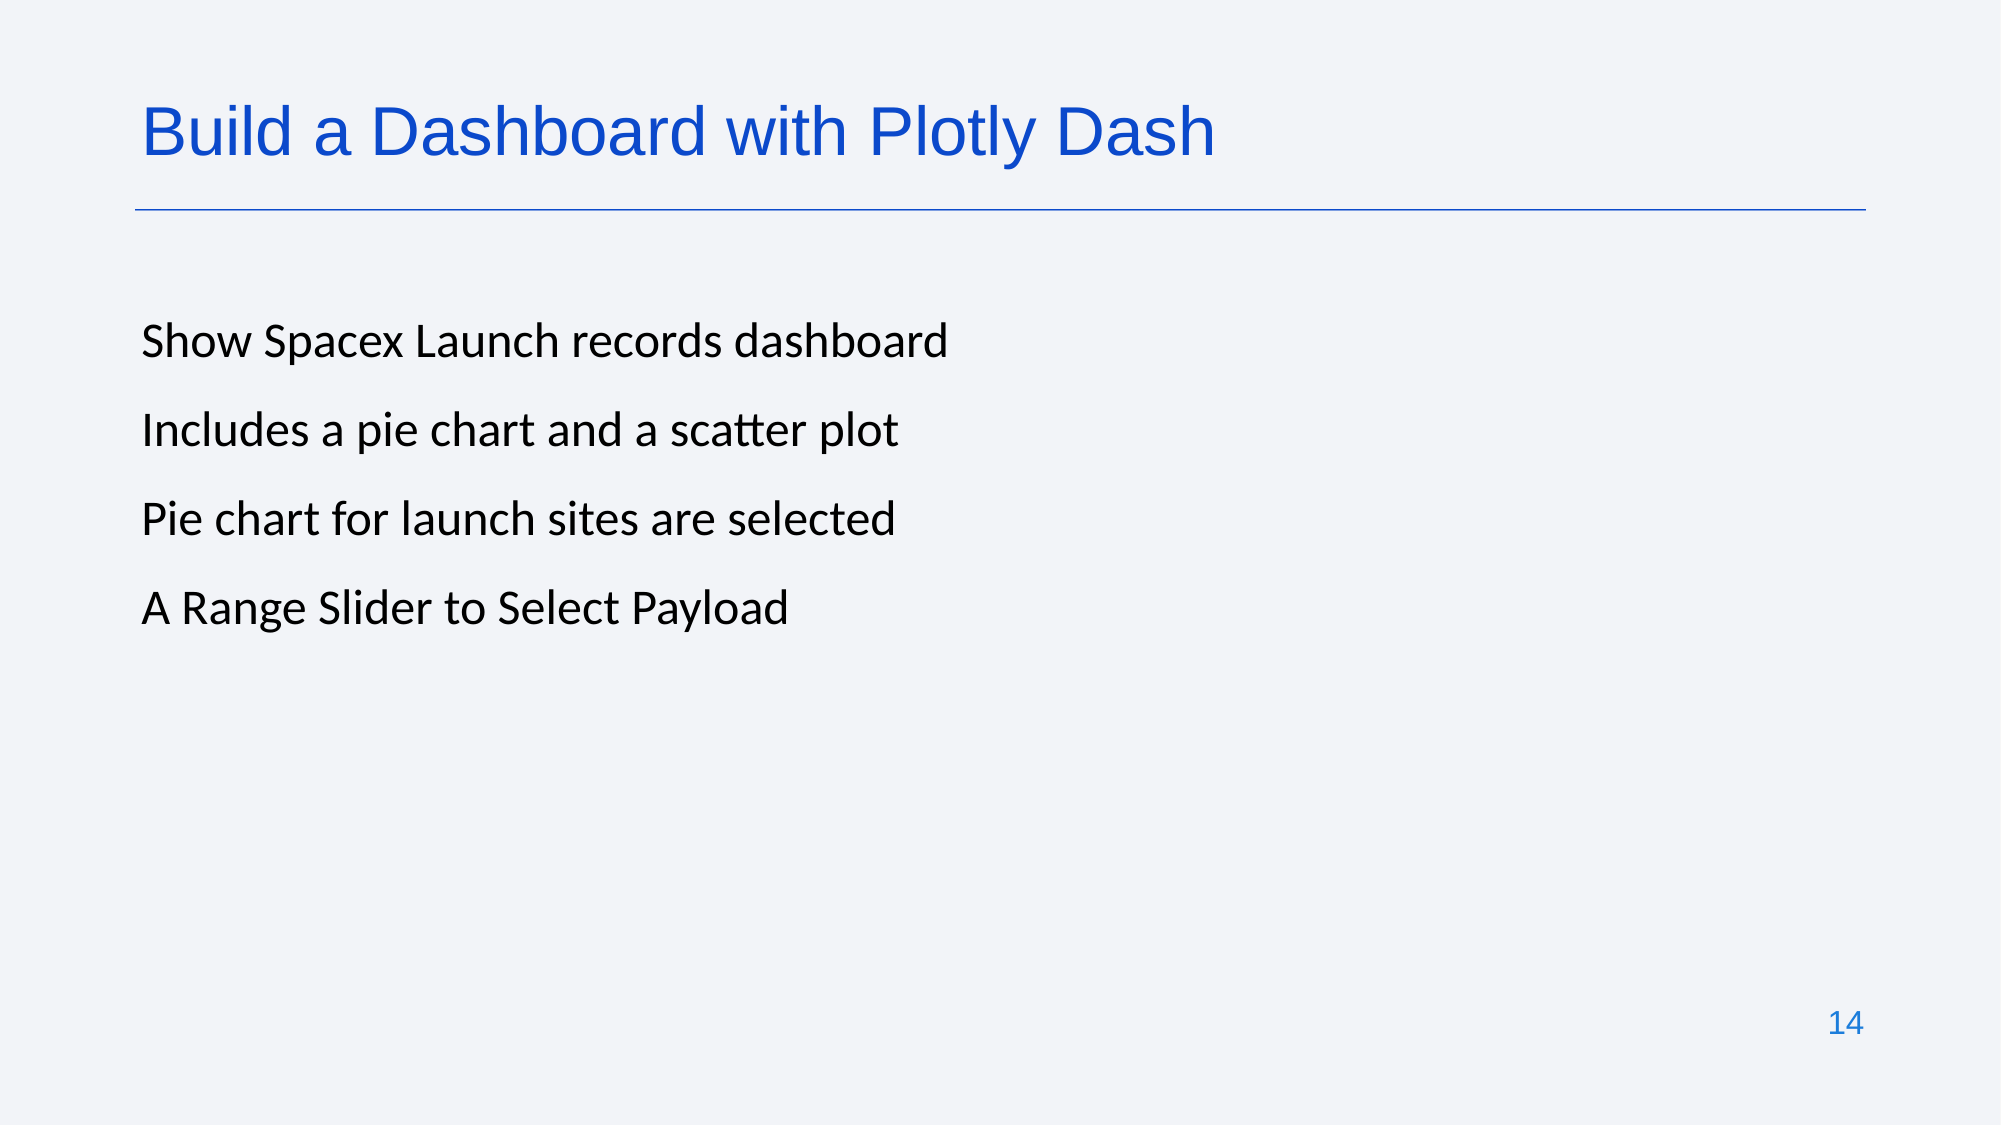

Build a Dashboard with Plotly Dash
Show Spacex Launch records dashboard
Includes a pie chart and a scatter plot
Pie chart for launch sites are selected
A Range Slider to Select Payload

14